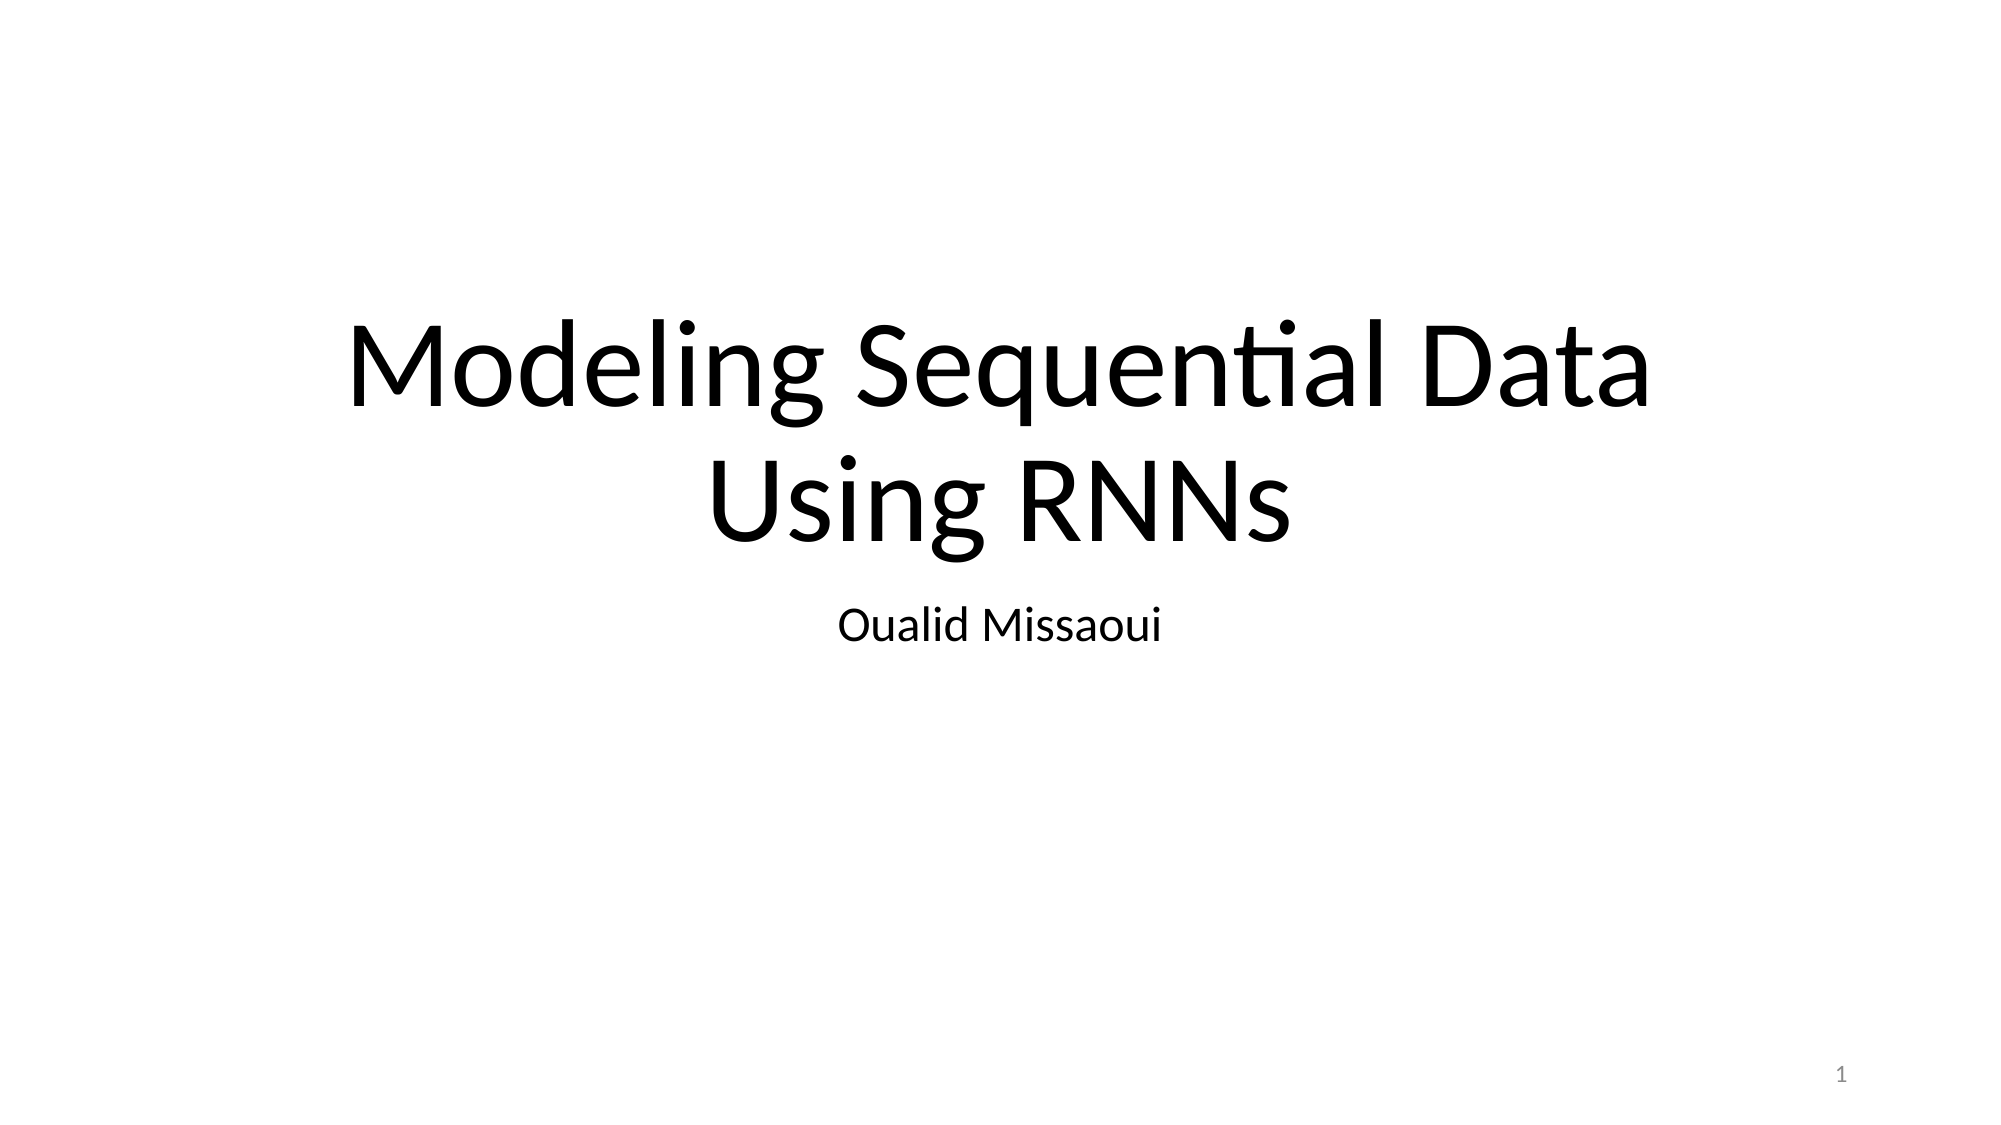

# Modeling Sequential Data Using RNNs
Oualid Missaoui
1